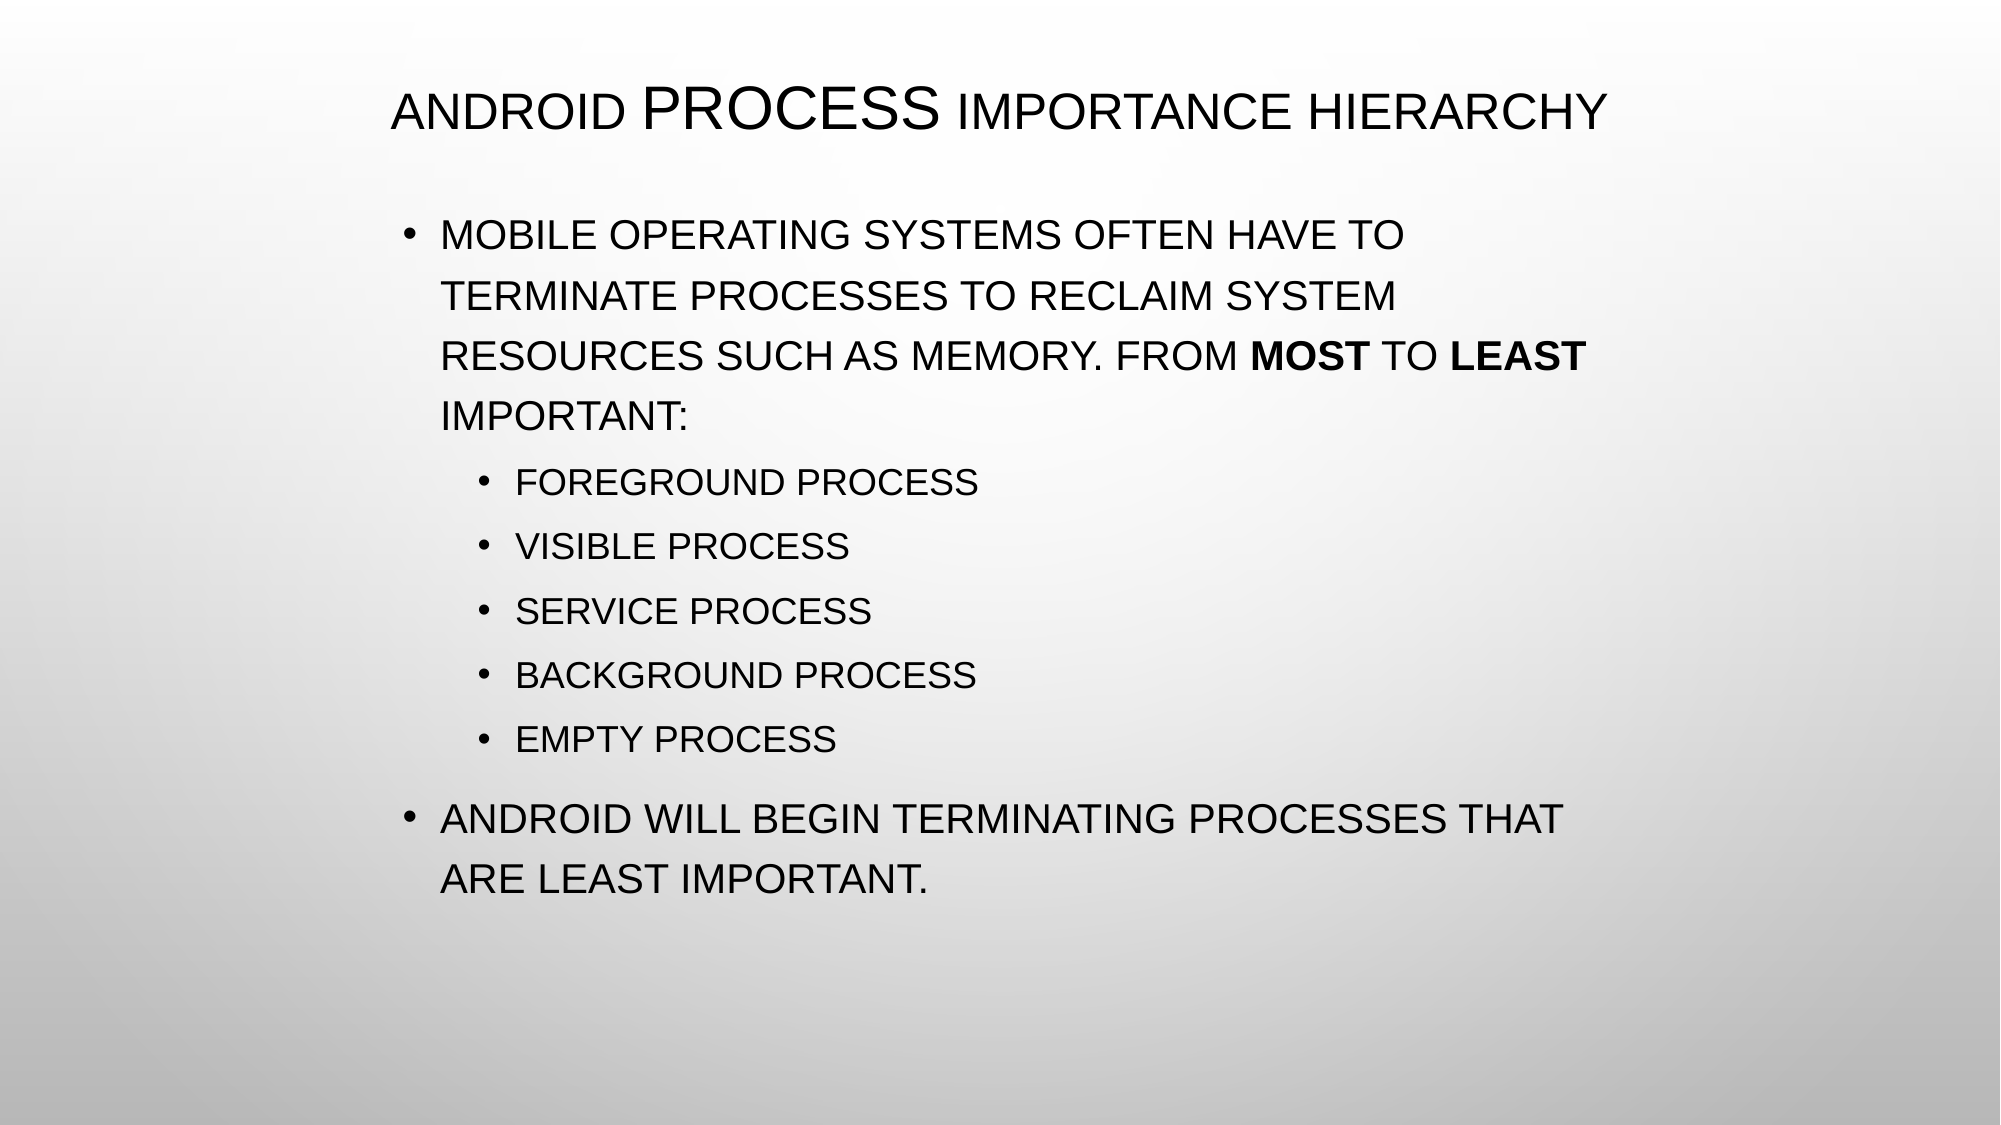

# ANDROID PROCESS IMPORTANCE HIERARCHY
MOBILE OPERATING SYSTEMS OFTEN HAVE TO TERMINATE PROCESSES TO RECLAIM SYSTEM RESOURCES SUCH AS MEMORY. FROM MOST TO LEAST IMPORTANT:
FOREGROUND PROCESS
VISIBLE PROCESS
SERVICE PROCESS
BACKGROUND PROCESS
EMPTY PROCESS
ANDROID WILL BEGIN TERMINATING PROCESSES THAT ARE LEAST IMPORTANT.